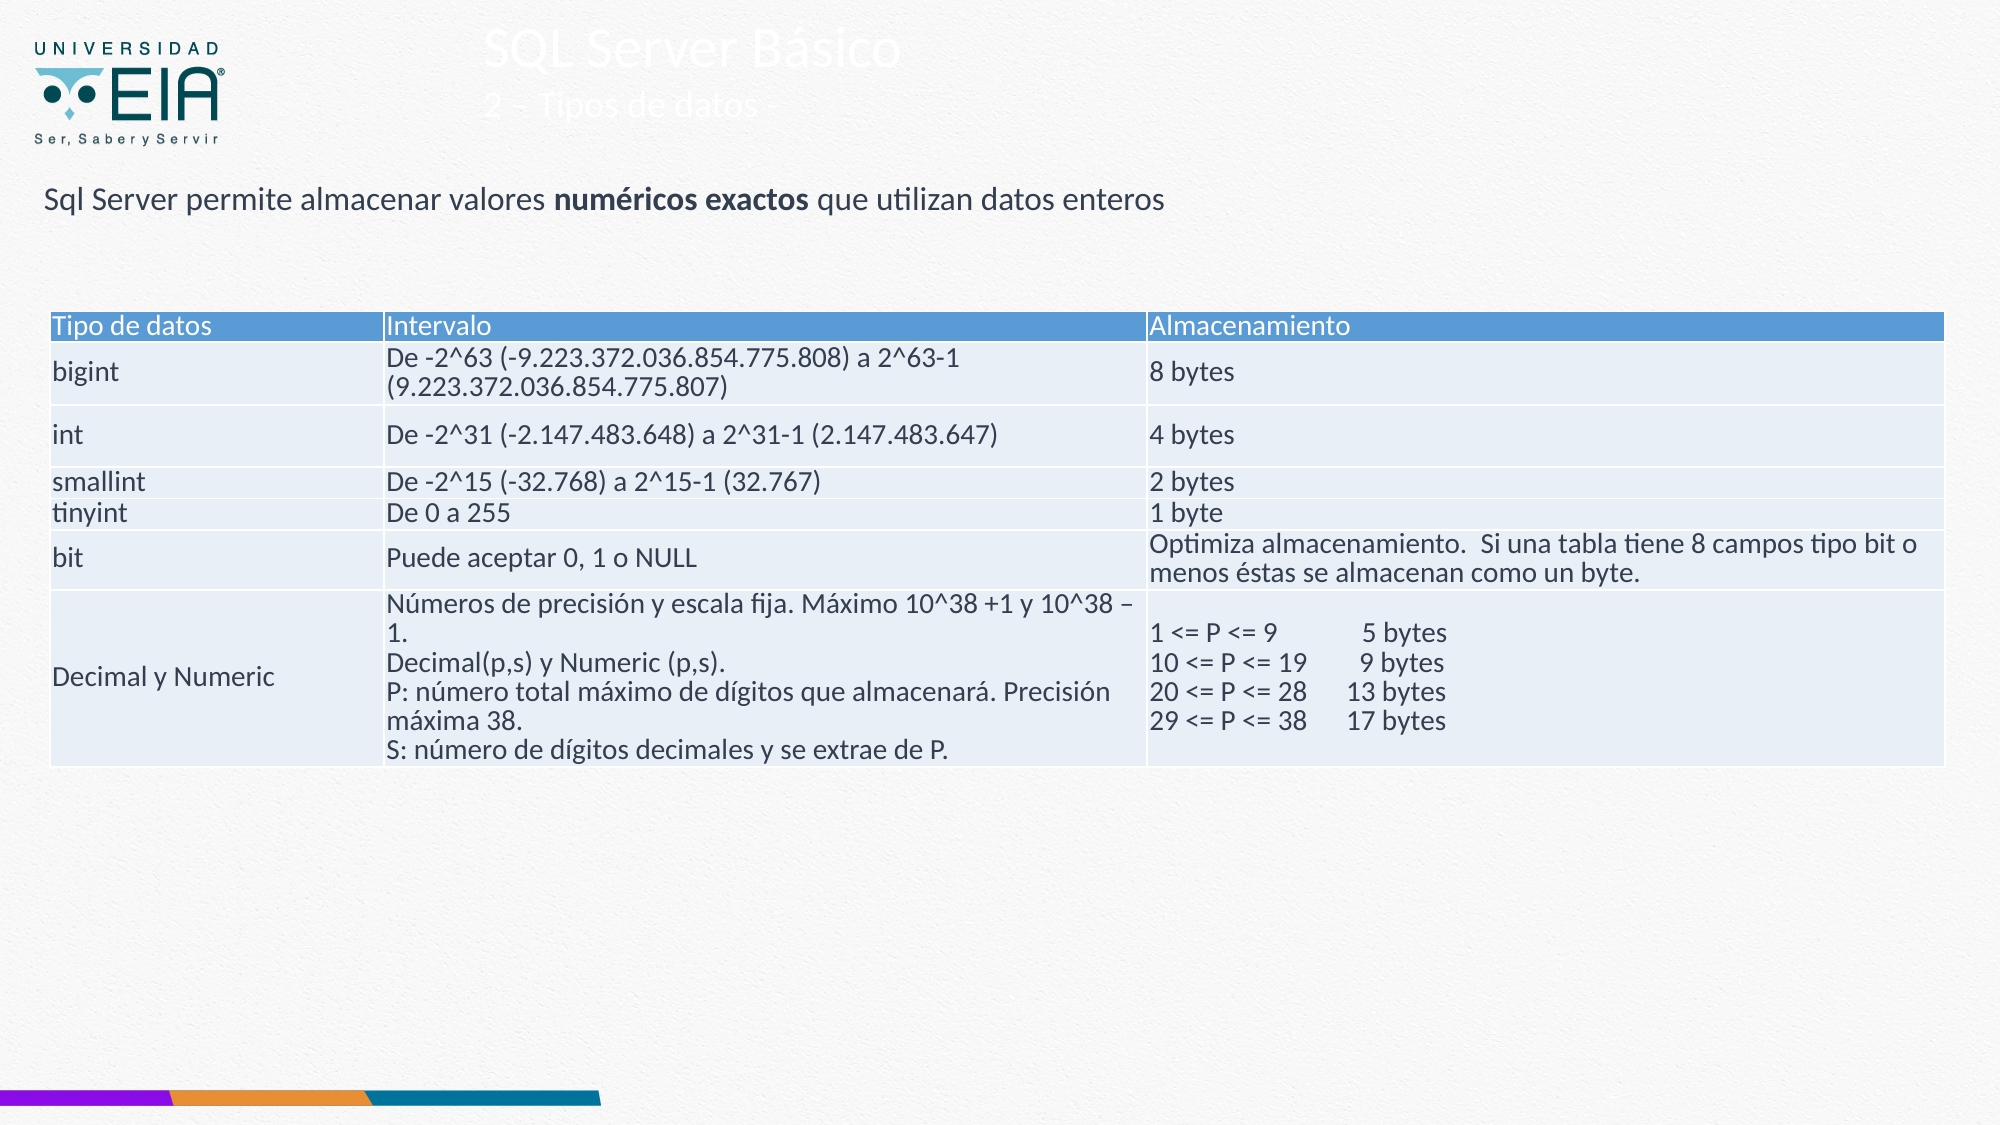

SQL Server Básico
2 – Tipos de datos -
Sql Server permite almacenar valores numéricos exactos que utilizan datos enteros

| Tipo de datos | Intervalo | Almacenamiento |
| --- | --- | --- |
| bigint | De -2^63 (-9.223.372.036.854.775.808) a 2^63-1 (9.223.372.036.854.775.807) | 8 bytes |
| int | De -2^31 (-2.147.483.648) a 2^31-1 (2.147.483.647) | 4 bytes |
| smallint | De -2^15 (-32.768) a 2^15-1 (32.767) | 2 bytes |
| tinyint | De 0 a 255 | 1 byte |
| bit | Puede aceptar 0, 1 o NULL | Optimiza almacenamiento. Si una tabla tiene 8 campos tipo bit o menos éstas se almacenan como un byte. |
| Decimal y Numeric | Números de precisión y escala fija. Máximo 10^38 +1 y 10^38 – 1. Decimal(p,s) y Numeric (p,s). P: número total máximo de dígitos que almacenará. Precisión máxima 38. S: número de dígitos decimales y se extrae de P. | 1 <= P <= 9 5 bytes 10 <= P <= 19 9 bytes 20 <= P <= 28 13 bytes 29 <= P <= 38 17 bytes |